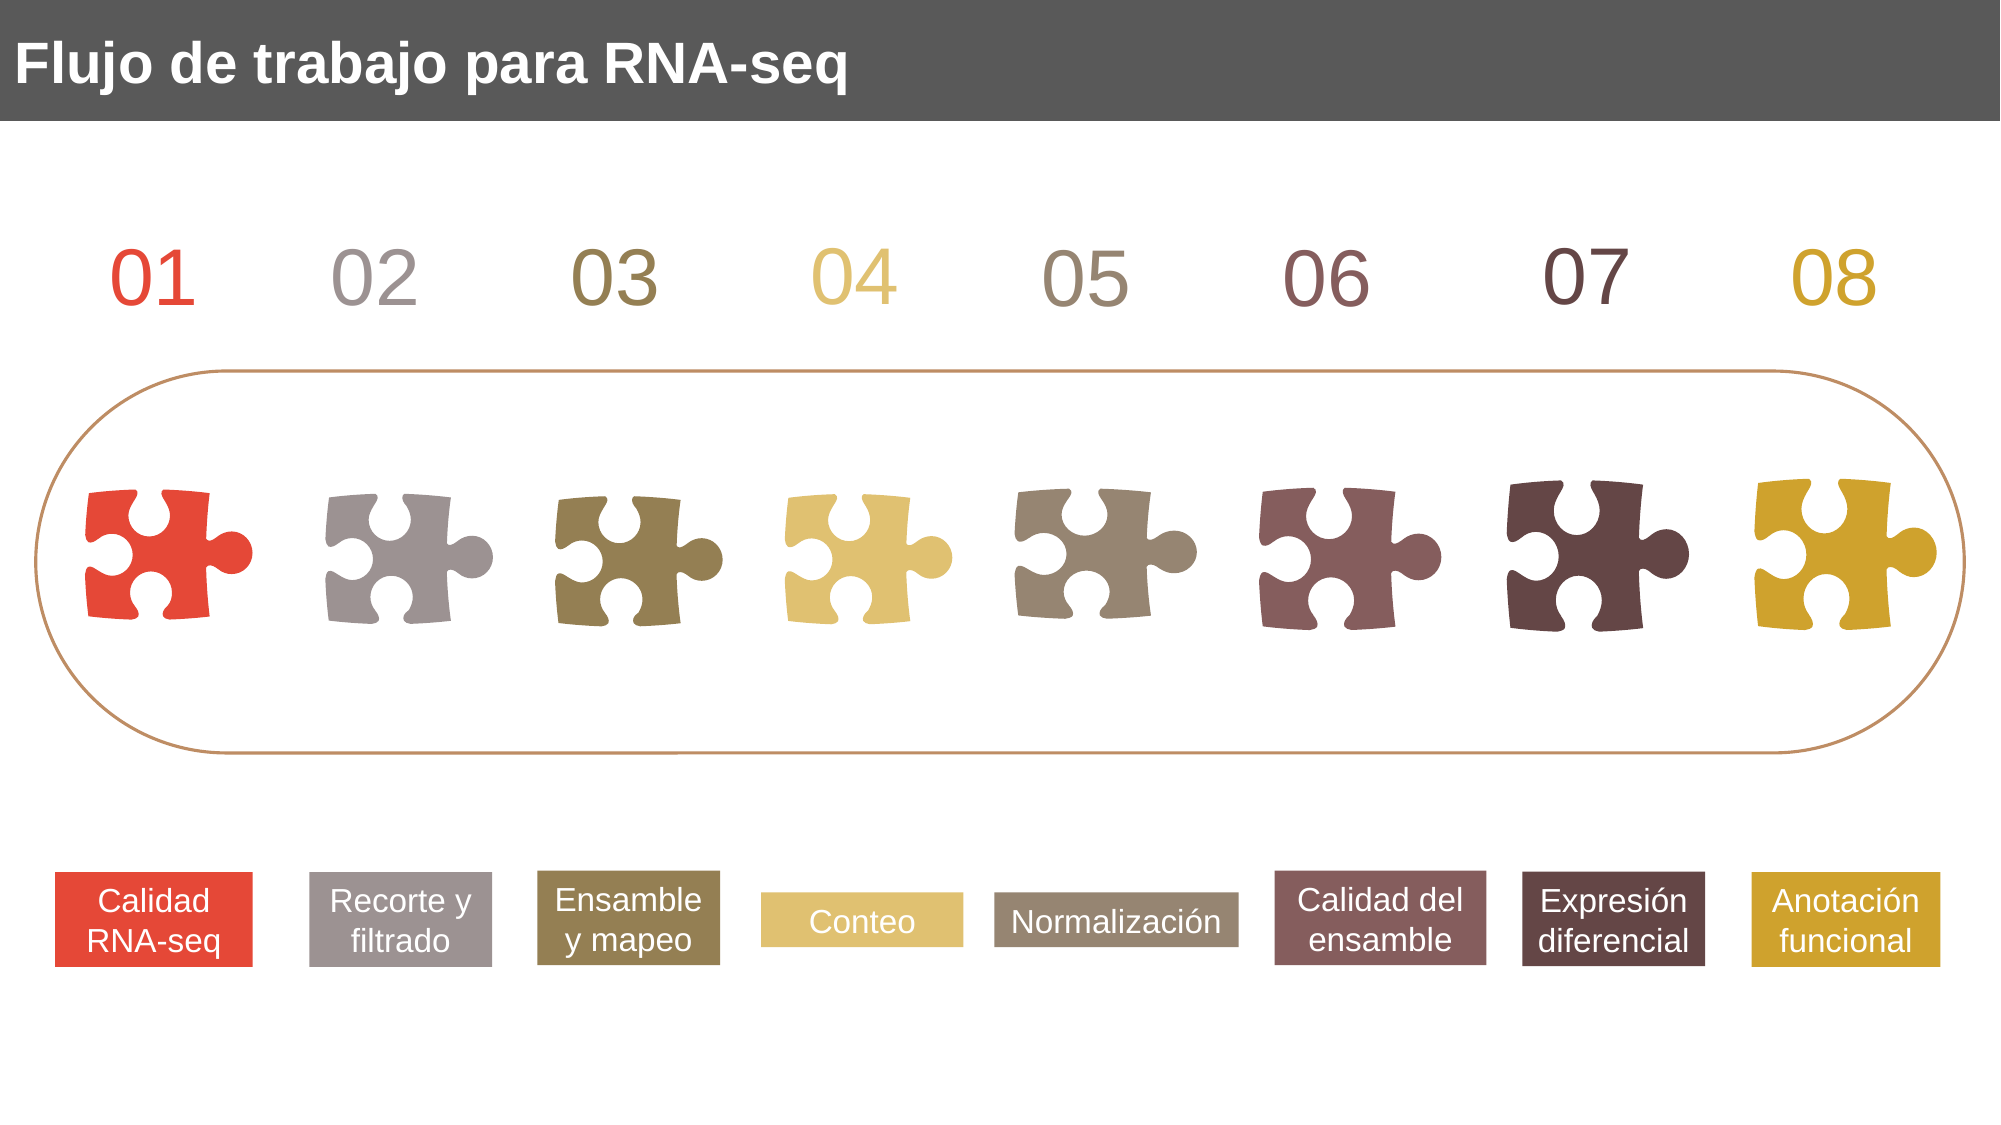

Flujo de trabajo para RNA-seq
07
04
02
03
08
01
05
06

Calidad del ensamble
Ensamble y mapeo
Expresión diferencial
Recorte y filtrado
Calidad RNA-seq
Anotación funcional
Conteo
Normalización